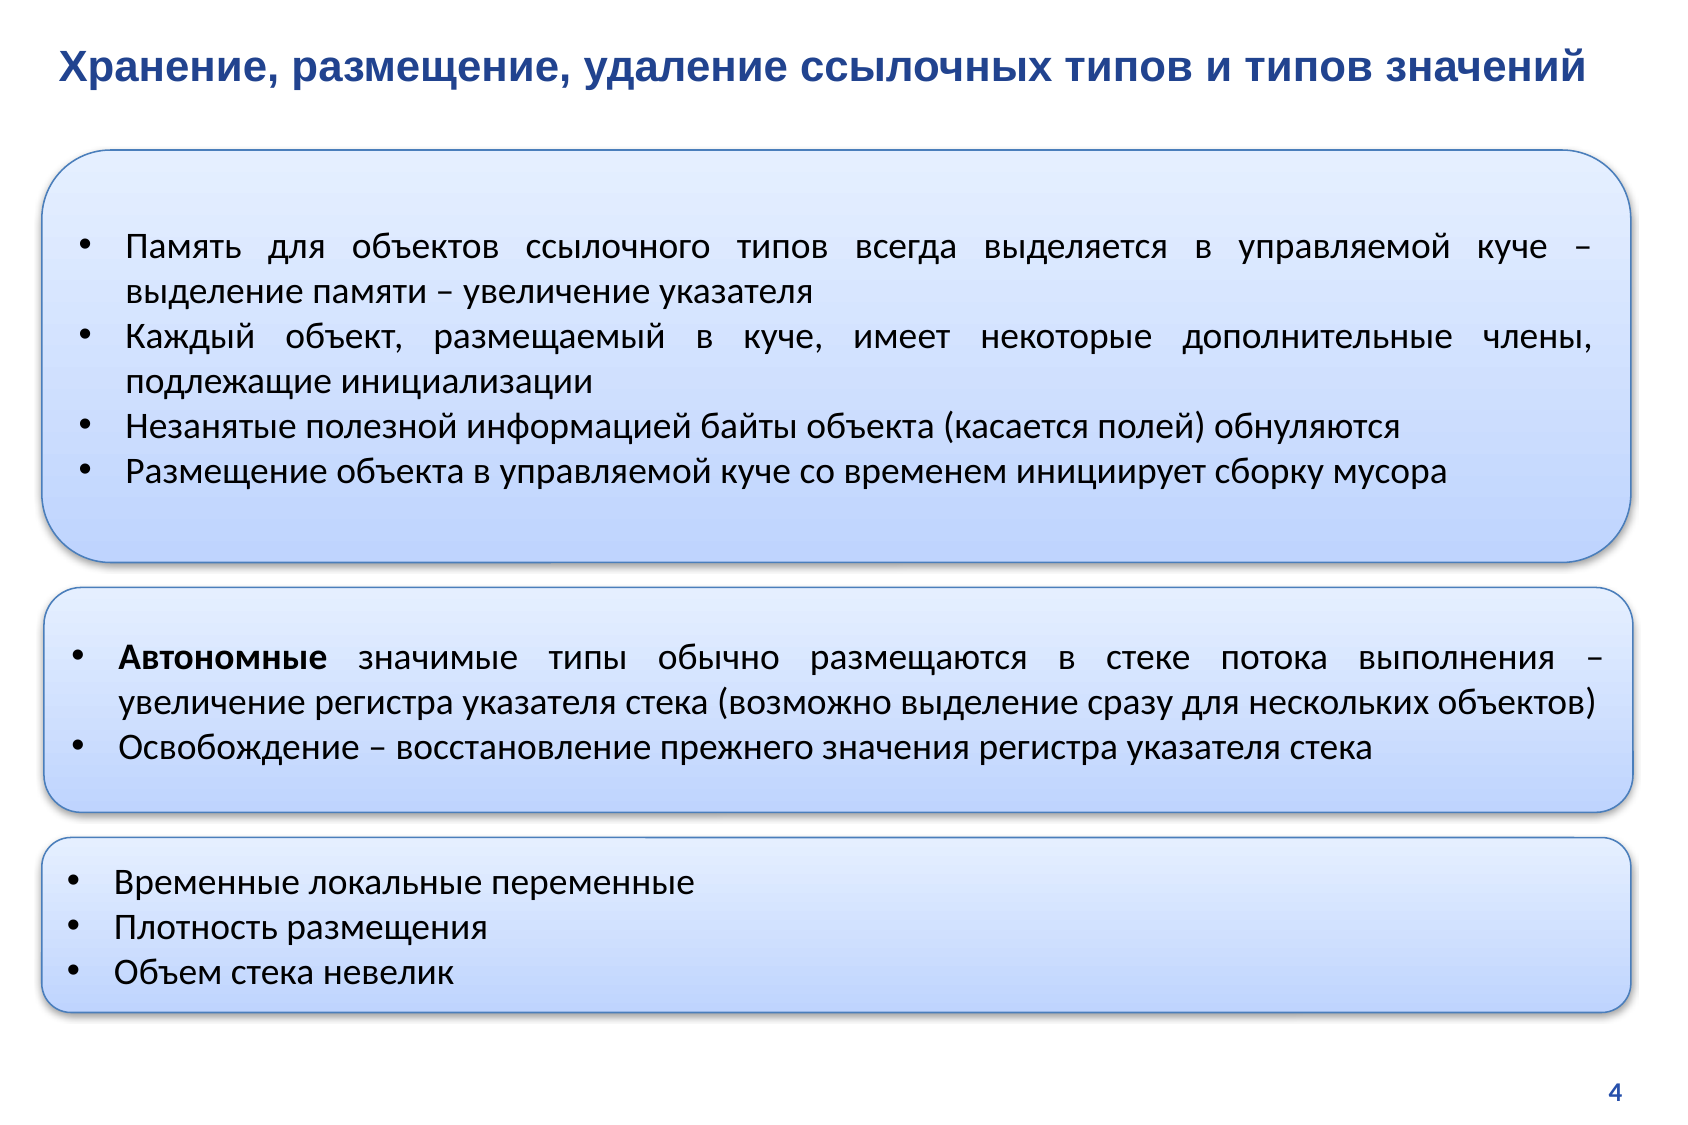

# Хранение, размещение, удаление ссылочных типов и типов значений
Память для объектов ссылочного типов всегда выделяется в управляемой куче – выделение памяти – увеличение указателя
Каждый объект, размещаемый в куче, имеет некоторые дополнительные члены, подлежащие инициализации
Незанятые полезной информацией байты объекта (касается полей) обнуляются
Размещение объекта в управляемой куче со временем инициирует сборку мусора
Автономные значимые типы обычно размещаются в стеке потока выполнения – увеличение регистра указателя стека (возможно выделение сразу для нескольких объектов)
Освобождение – восстановление прежнего значения регистра указателя стека
Временные локальные переменные
Плотность размещения
Объем стека невелик